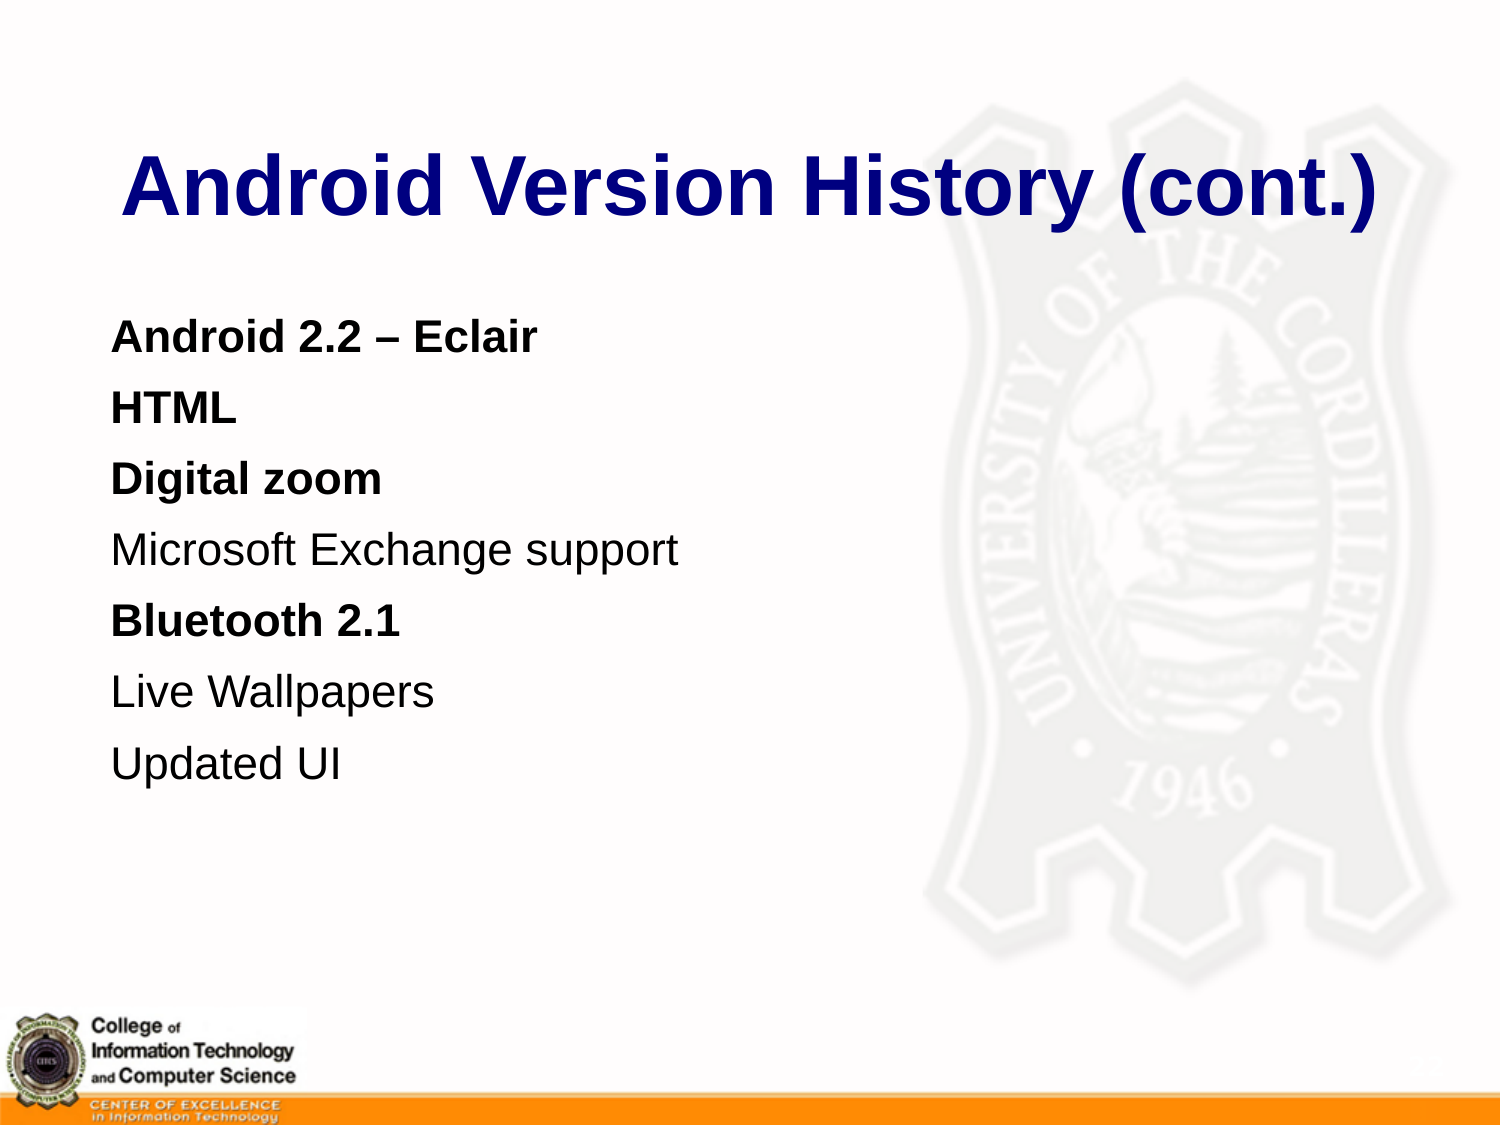

# Android Version History (cont.)
Android 2.2 – Eclair
HTML
Digital zoom
Microsoft Exchange support
Bluetooth 2.1
Live Wallpapers
Updated UI